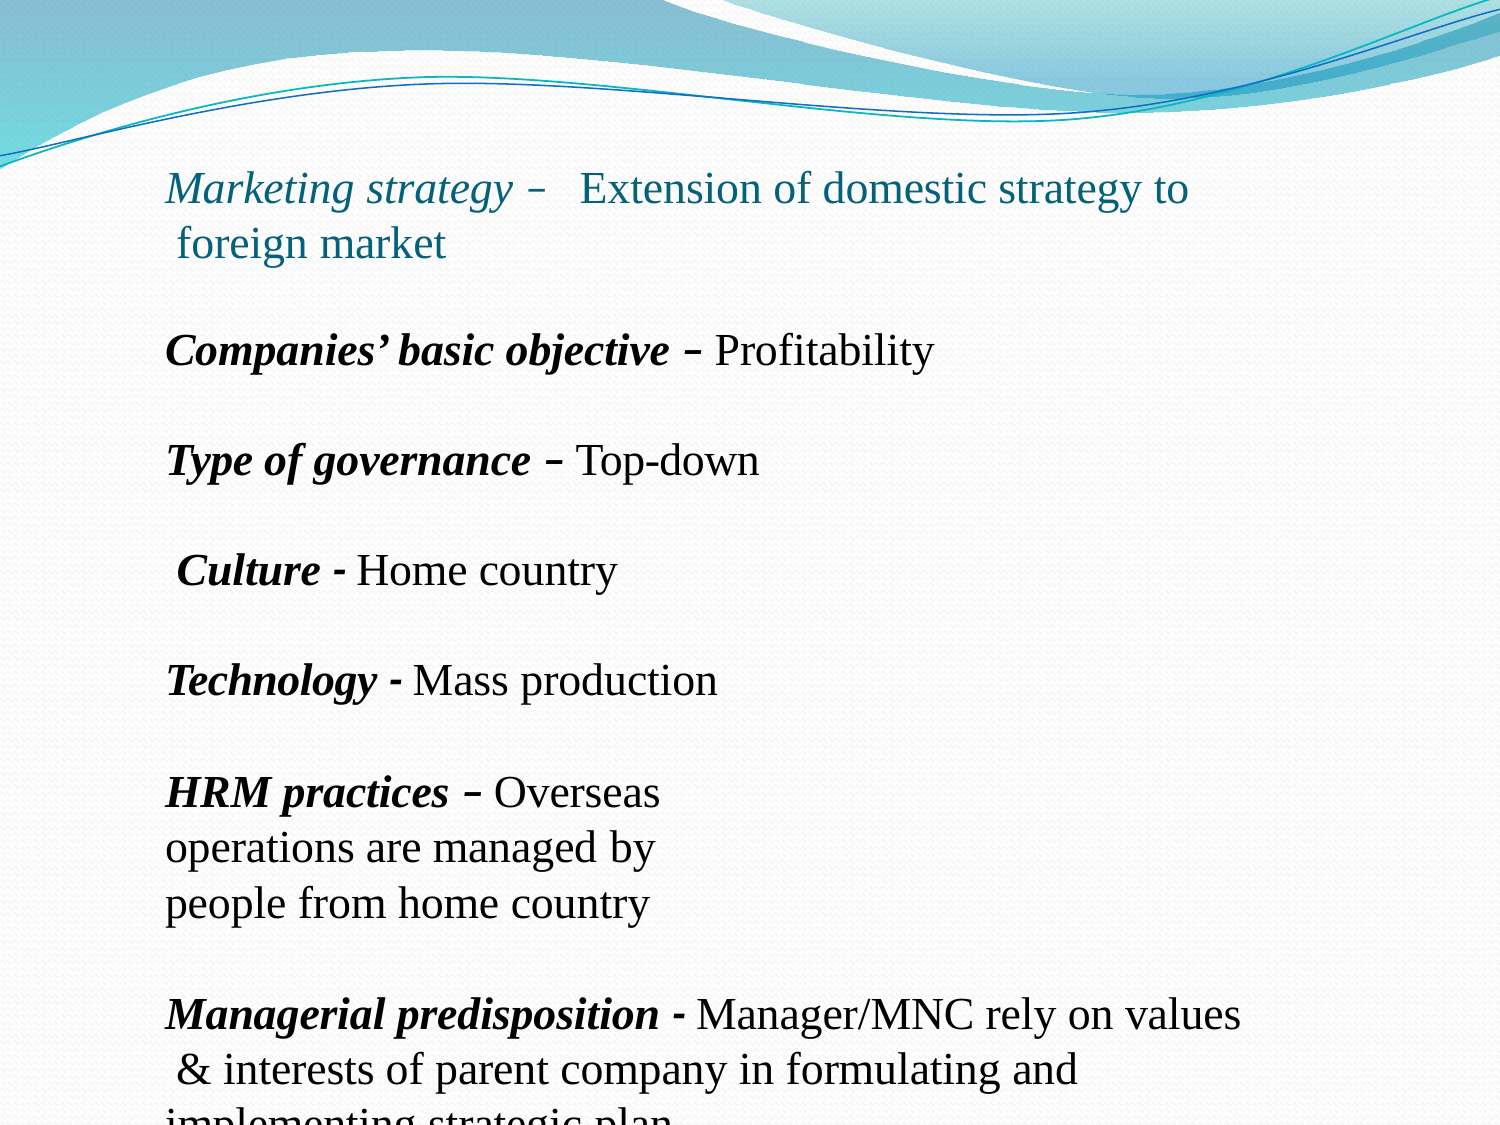

# Marketing strategy –	Extension of domestic strategy to  foreign market
Companies’ basic objective – Profitability
Type of governance – Top-down  Culture - Home country  Technology - Mass production

HRM practices – Overseas operations are managed by
people from home country

Managerial predisposition - Manager/MNC rely on values  & interests of parent company in formulating and  implementing strategic plan